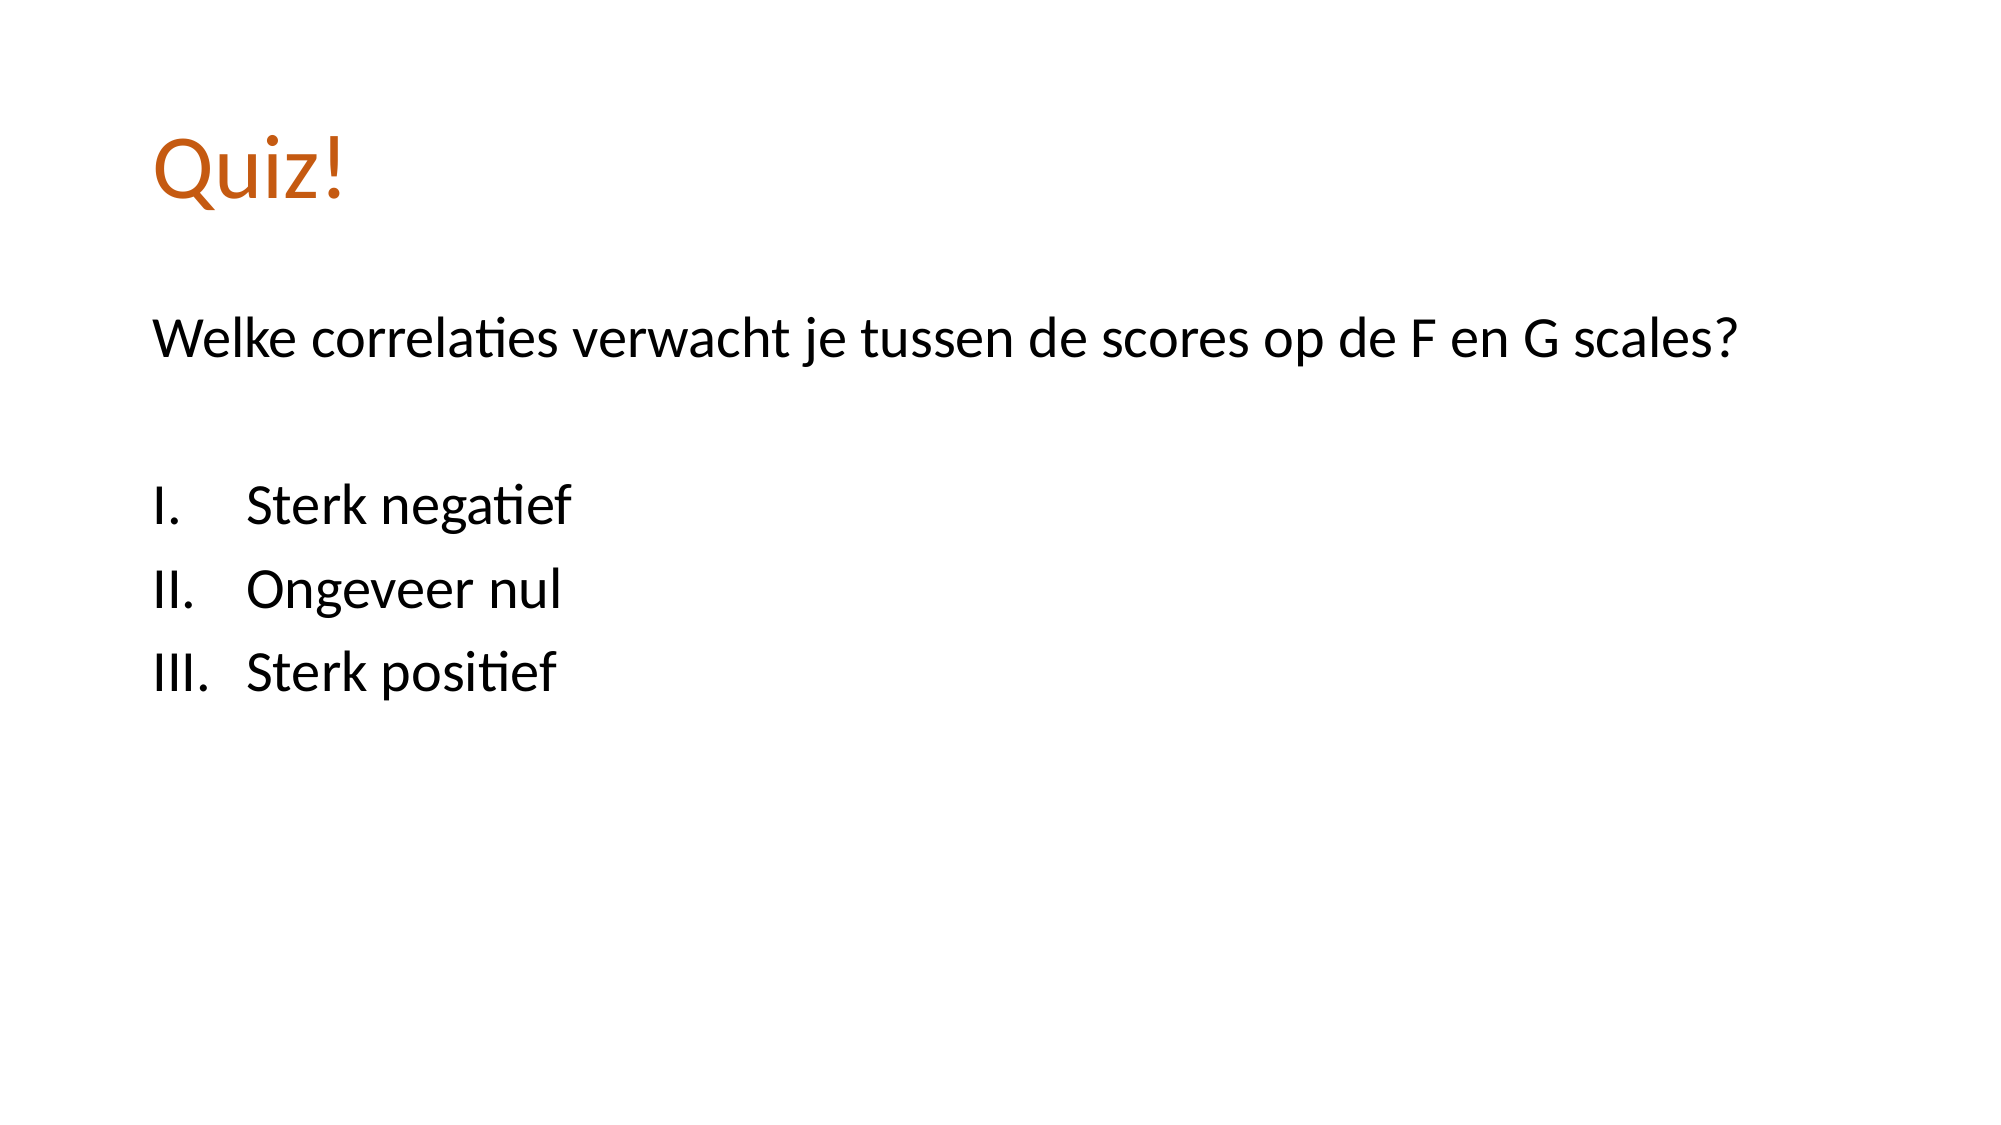

# Quiz!
Welke correlaties verwacht je tussen de scores op de F en G scales?

Sterk negatief
Ongeveer nul
Sterk positief